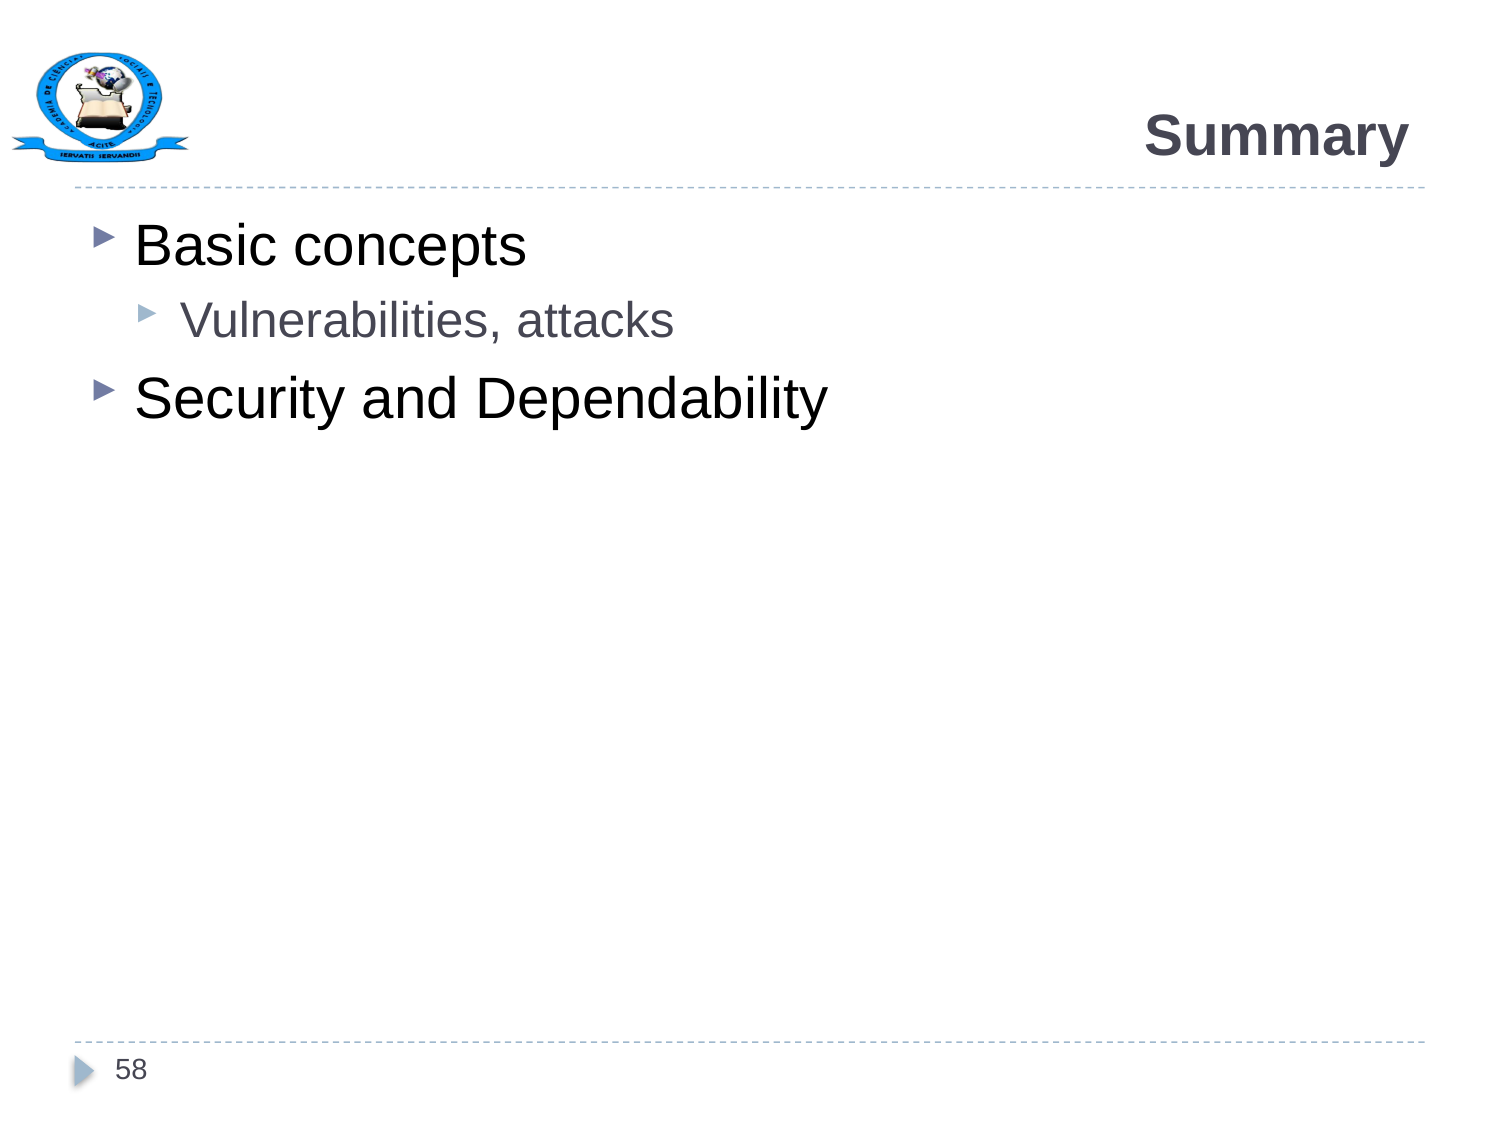

# Summary
Basic concepts
Vulnerabilities, attacks
Security and Dependability
58